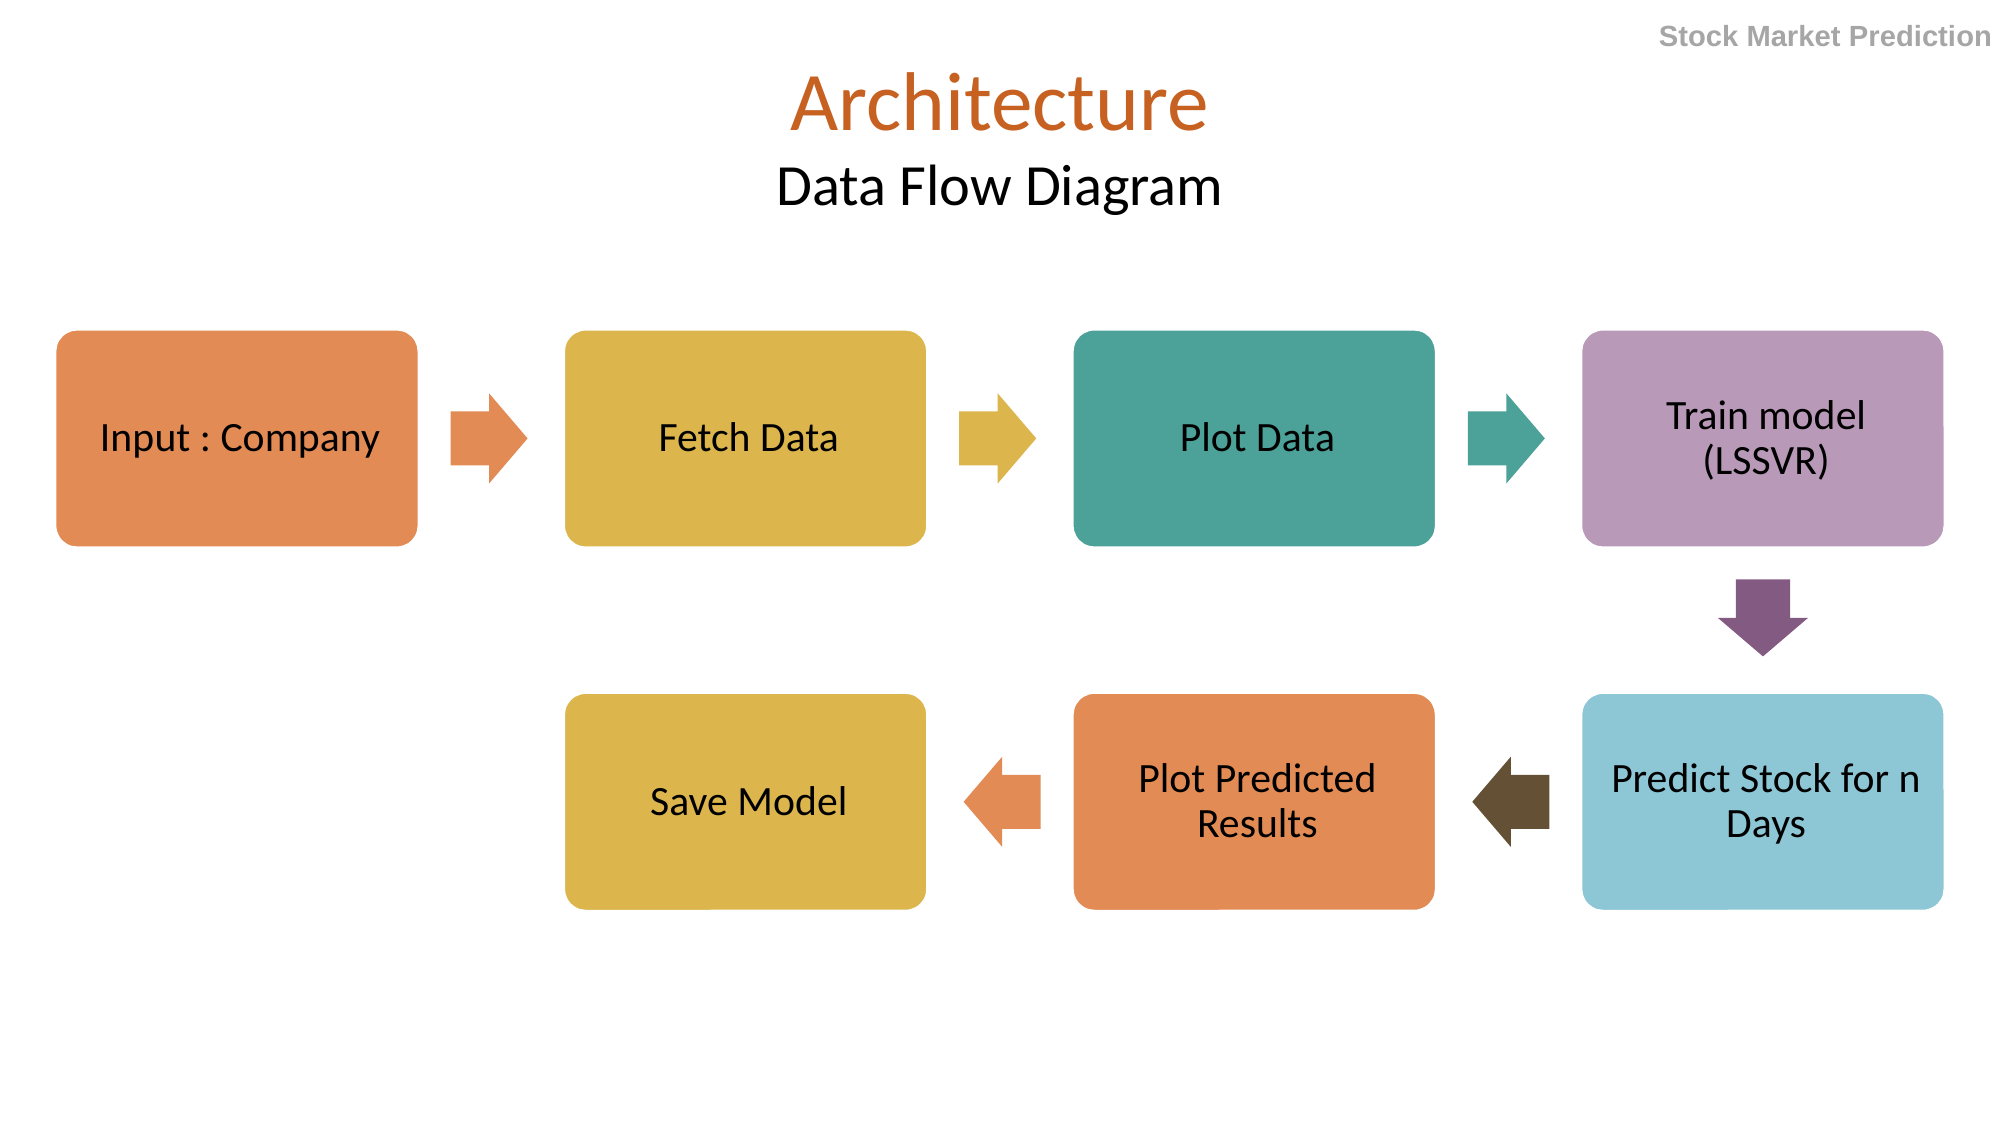

Stock Market Prediction
Architecture
Data Flow Diagram
Input : Company

Fetch Data

Plot Data

Train model (LSSVR)

Predict Stock for n Days

Plot Predicted Results

Save Model